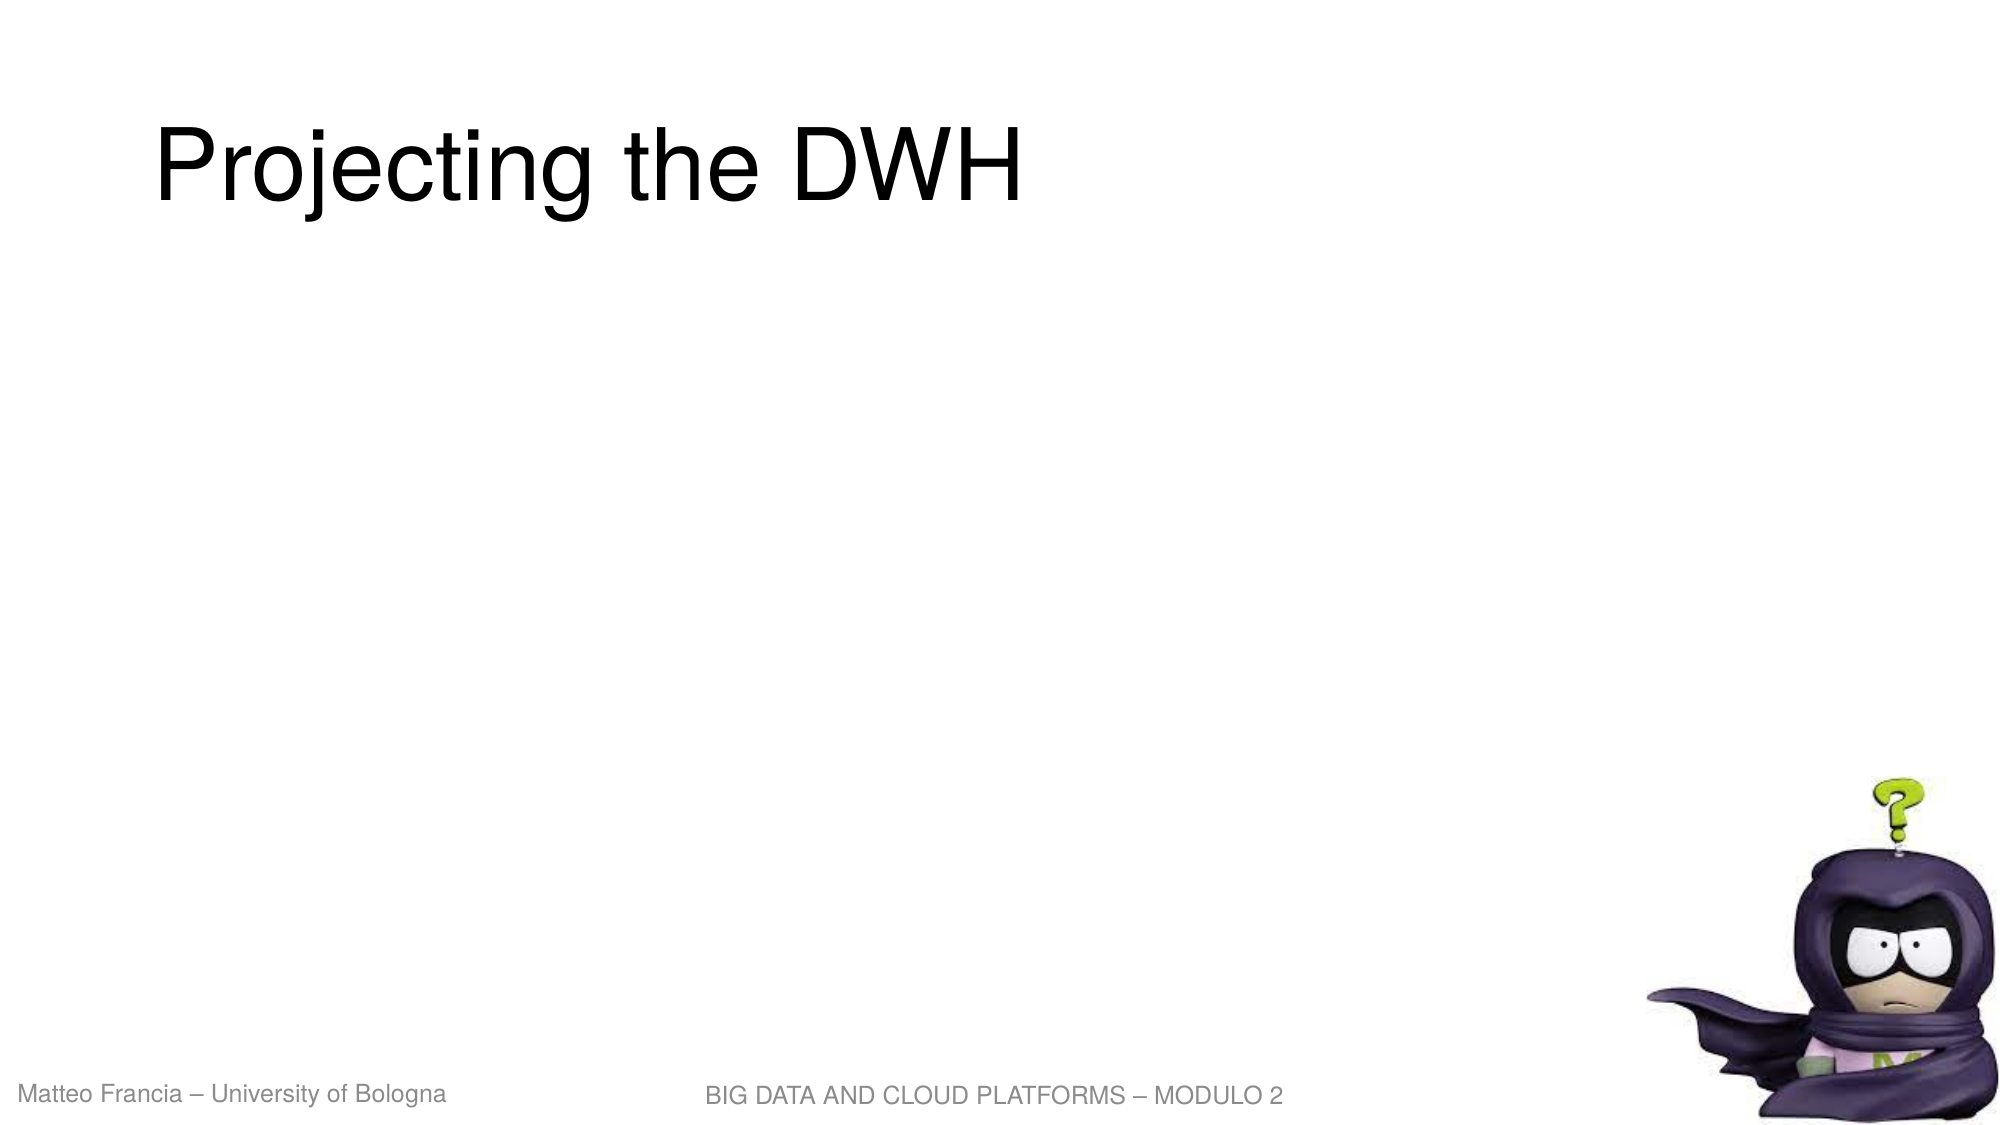

# Projecting the DWH

200
Matteo Francia – University of Bologna